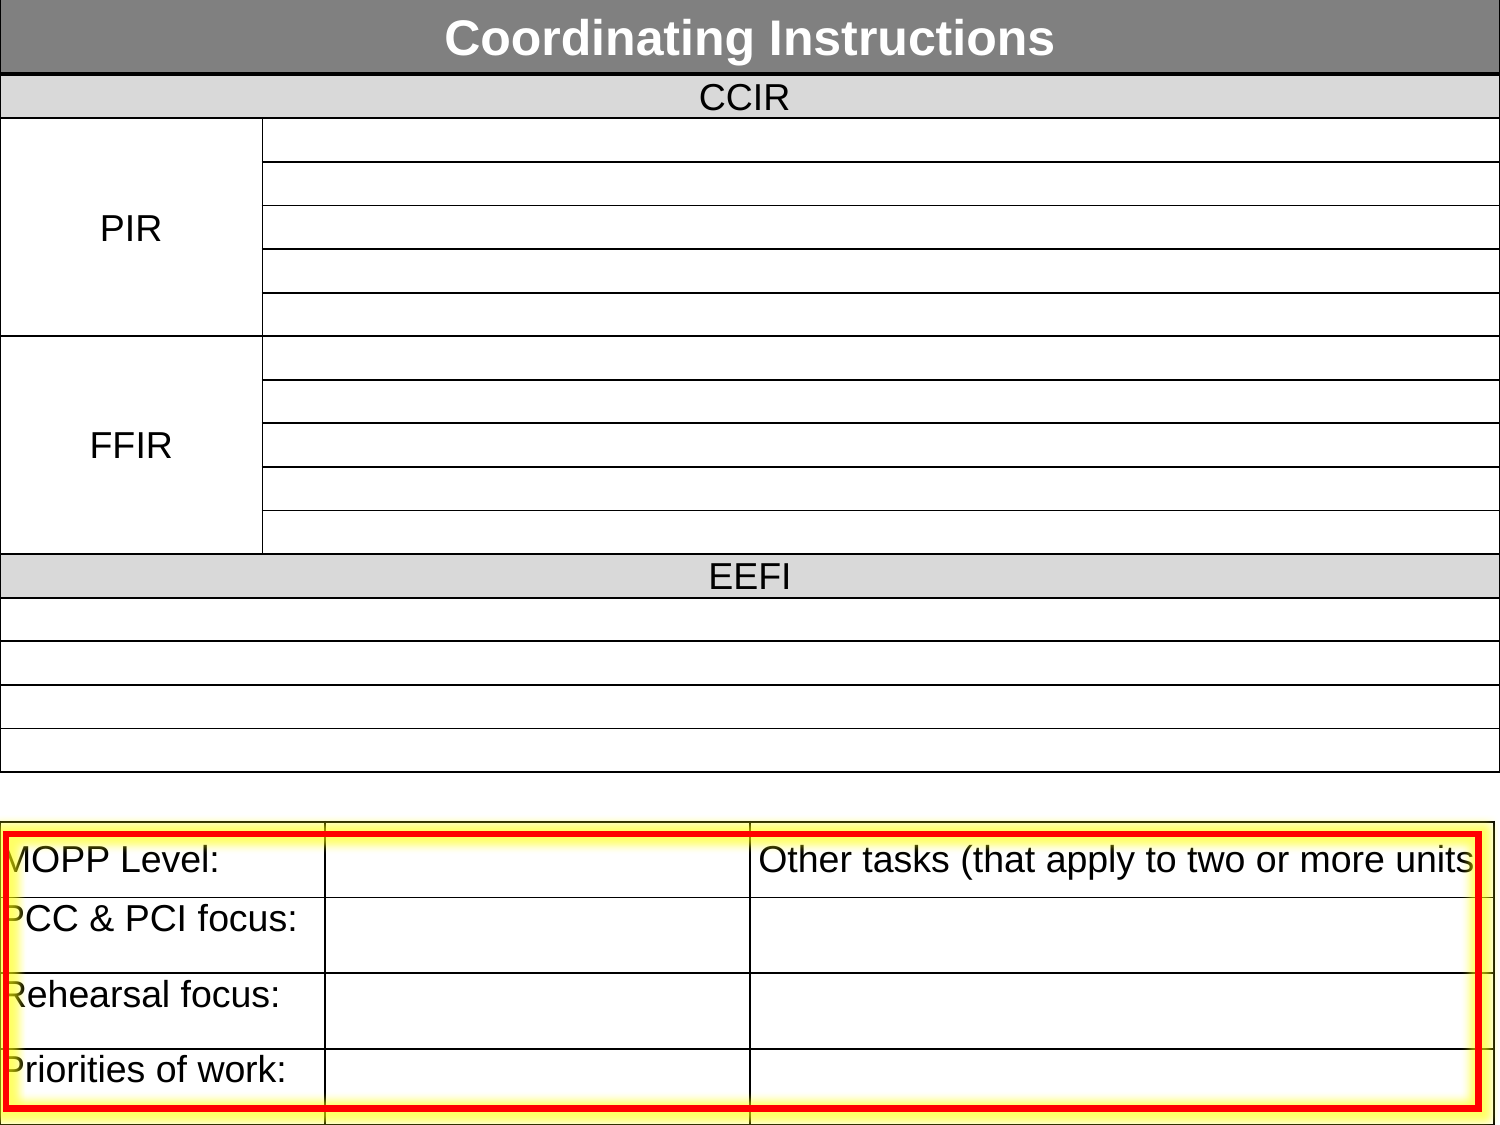

Coordinating Instructions
| CCIR |  |
| --- | --- |
| PIR |  |
|  |  |
|  |  |
|  |  |
|  |  |
| FFIR |  |
|  |  |
|  |  |
|  |  |
|  |  |
| EEFI |  |
|  |  |
|  |  |
|  |  |
|  |  |
| MOPP Level: |  | Other tasks (that apply to two or more units: |
| --- | --- | --- |
| PCC & PCI focus: |  |  |
| Rehearsal focus: |  |  |
| Priorities of work: |  |  |